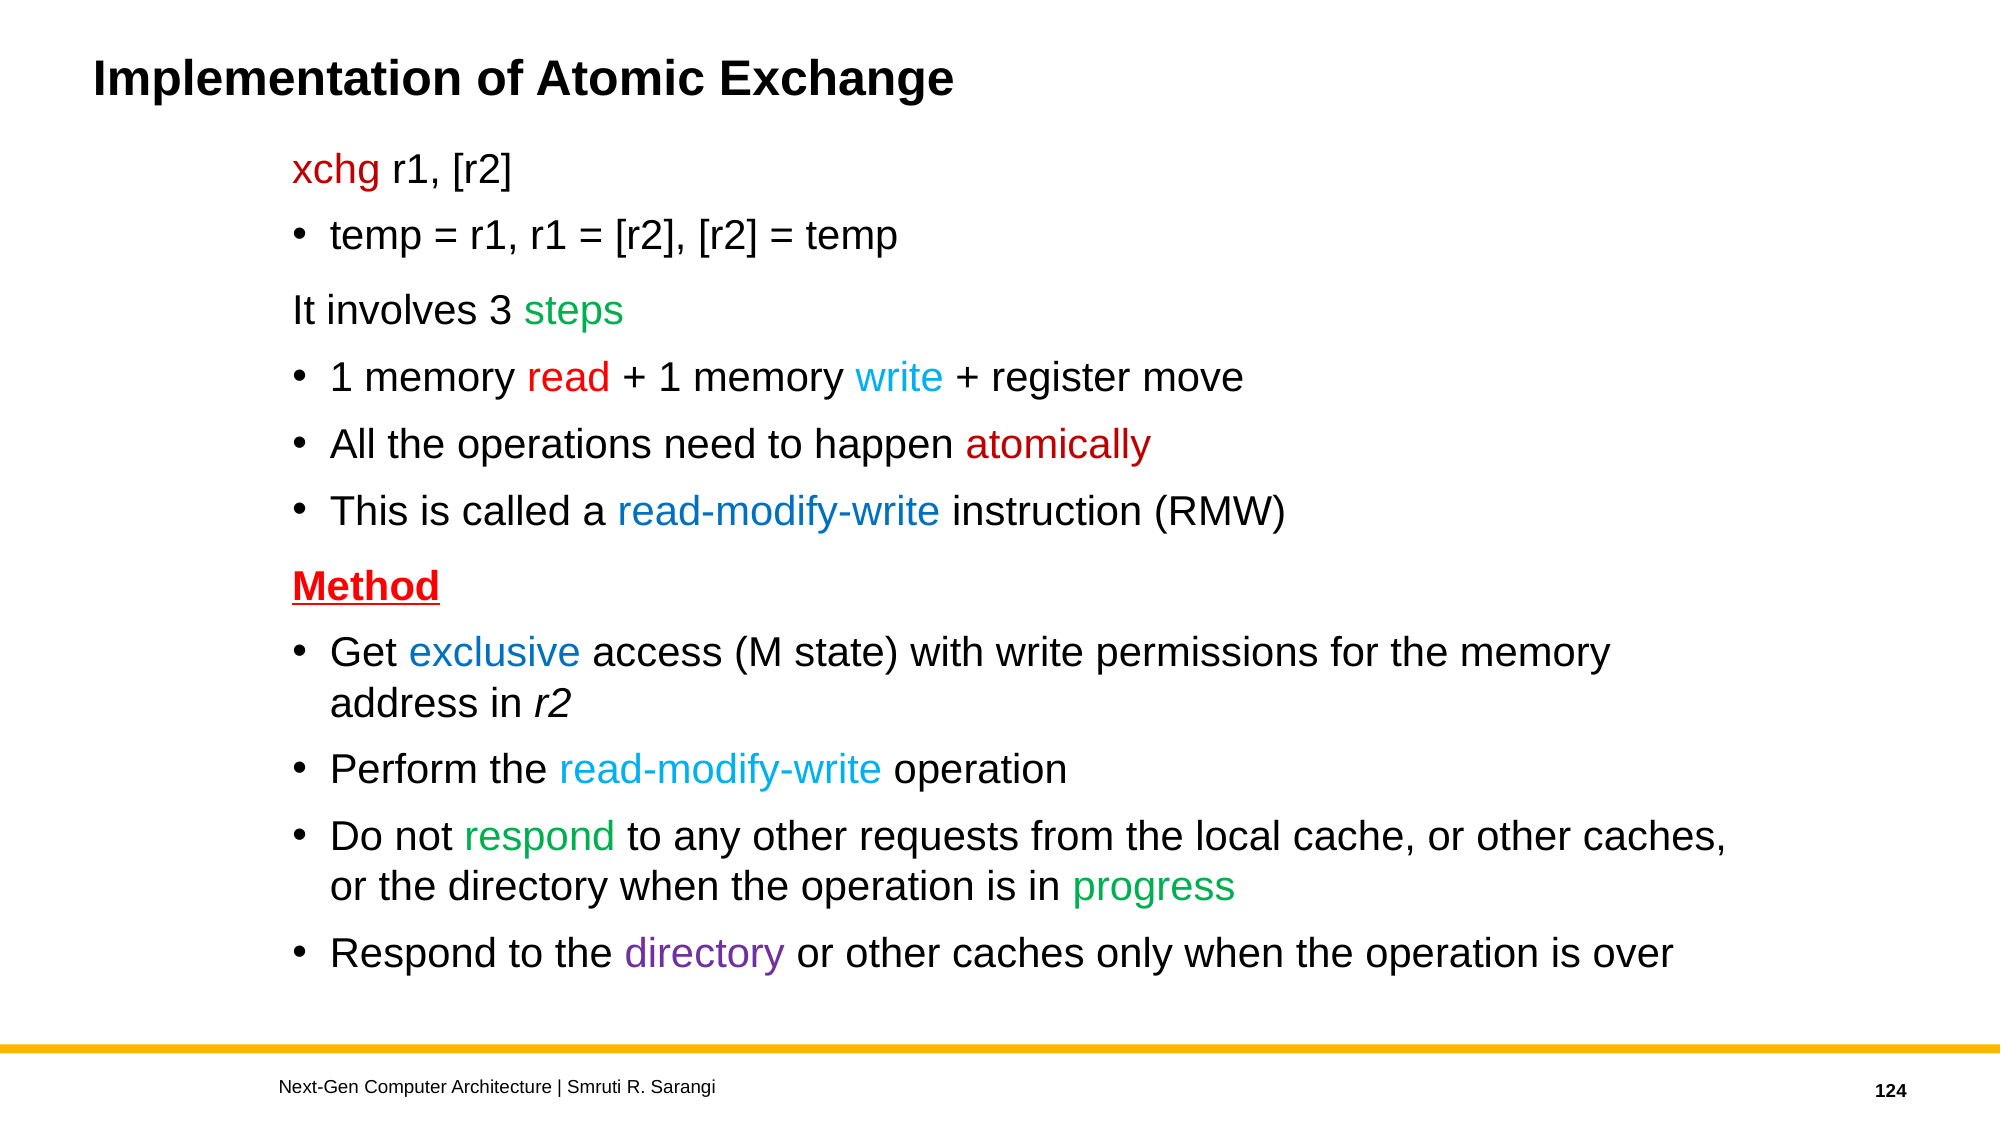

# Implementation of Atomic Exchange
xchg r1, [r2]
temp = r1, r1 = [r2], [r2] = temp
It involves 3 steps
1 memory read + 1 memory write + register move
All the operations need to happen atomically
This is called a read-modify-write instruction (RMW)
Method
Get exclusive access (M state) with write permissions for the memory address in r2
Perform the read-modify-write operation
Do not respond to any other requests from the local cache, or other caches, or the directory when the operation is in progress
Respond to the directory or other caches only when the operation is over
Next-Gen Computer Architecture | Smruti R. Sarangi
124